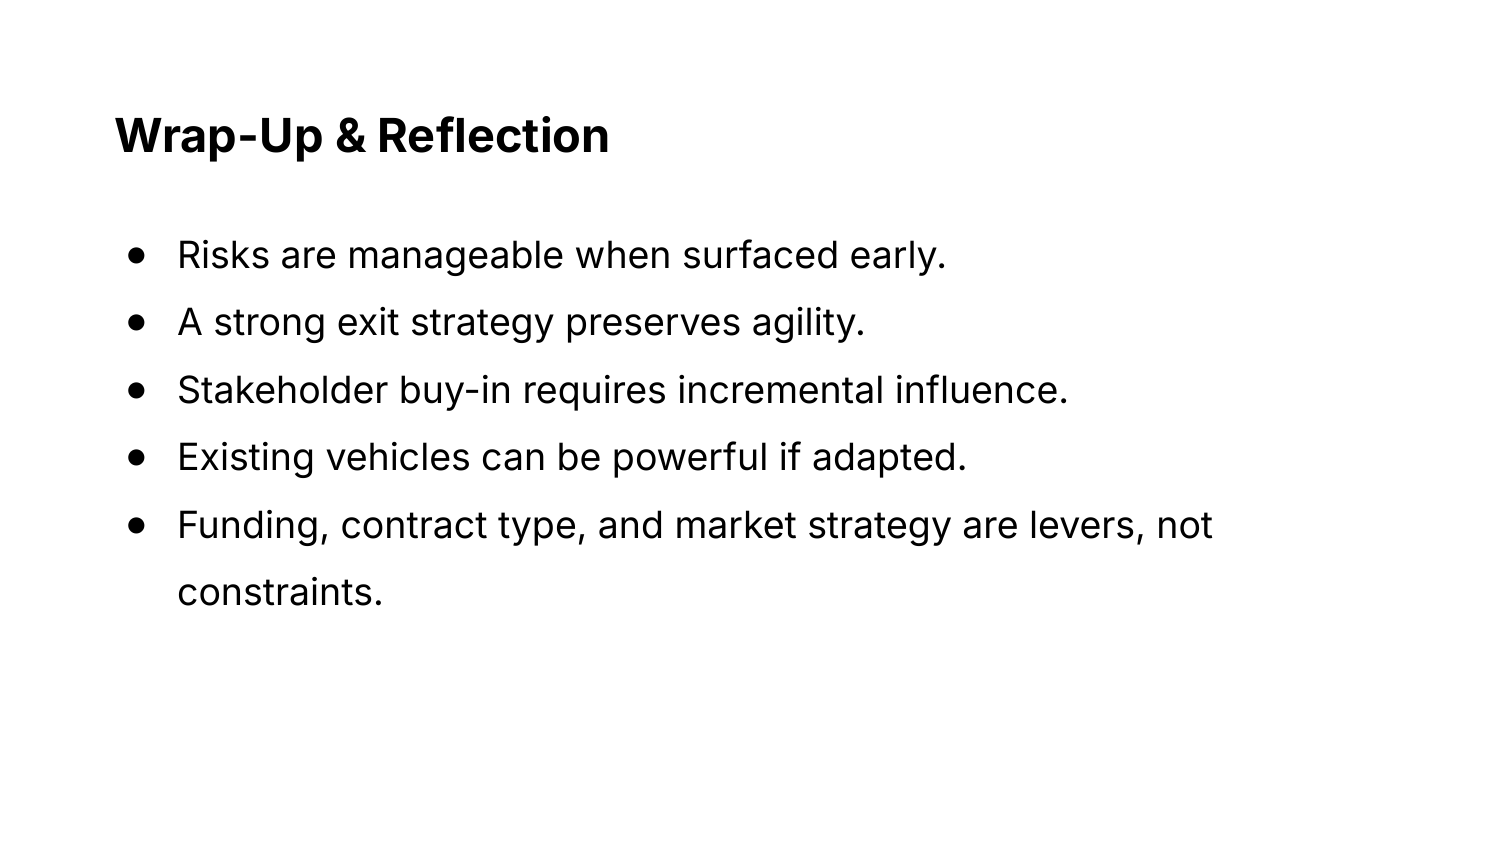

Wrap-Up & Reflection
Risks are manageable when surfaced early.
A strong exit strategy preserves agility.
Stakeholder buy-in requires incremental influence.
Existing vehicles can be powerful if adapted.
Funding, contract type, and market strategy are levers, not constraints.